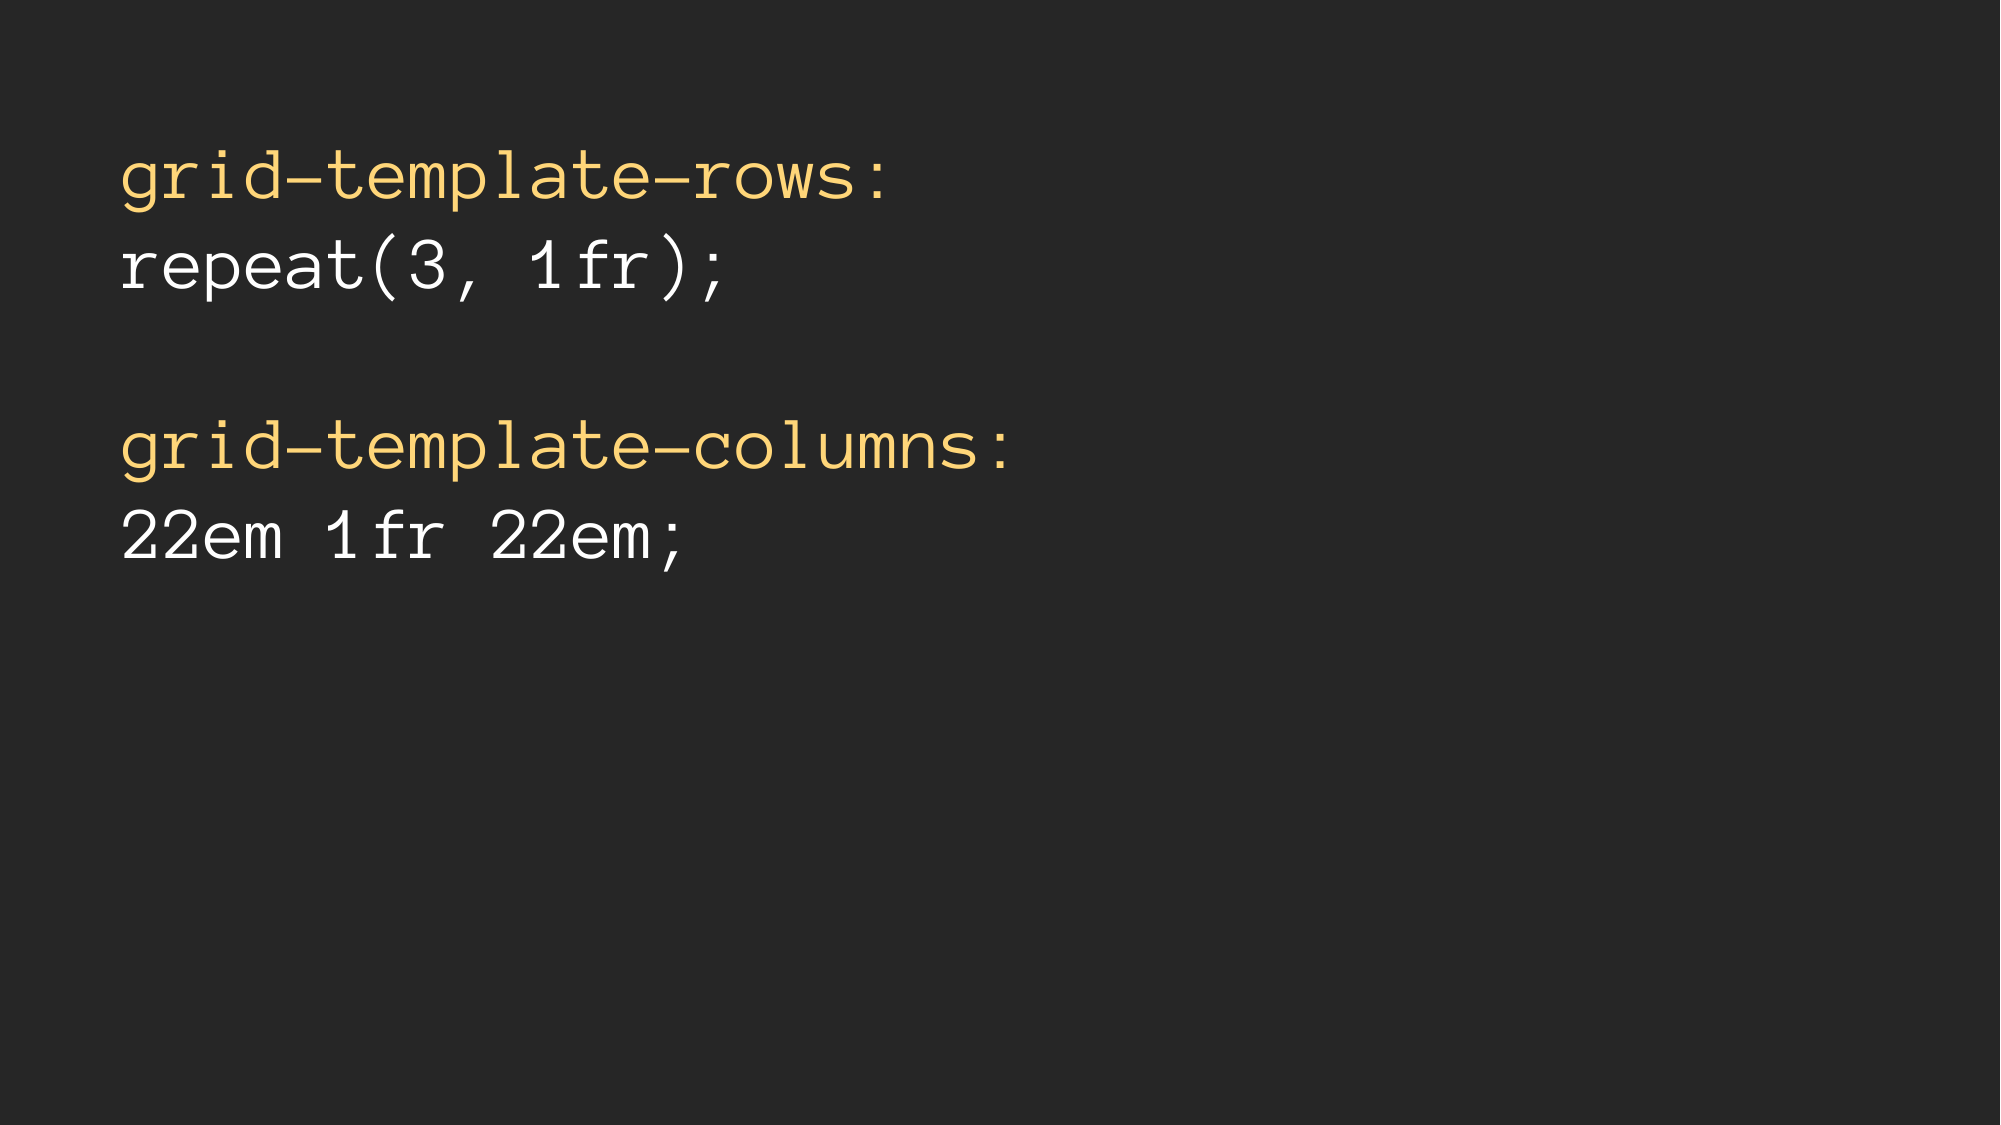

grid-template-rows:
repeat(3, 1fr);

grid-template-columns:
22em 1fr 22em;